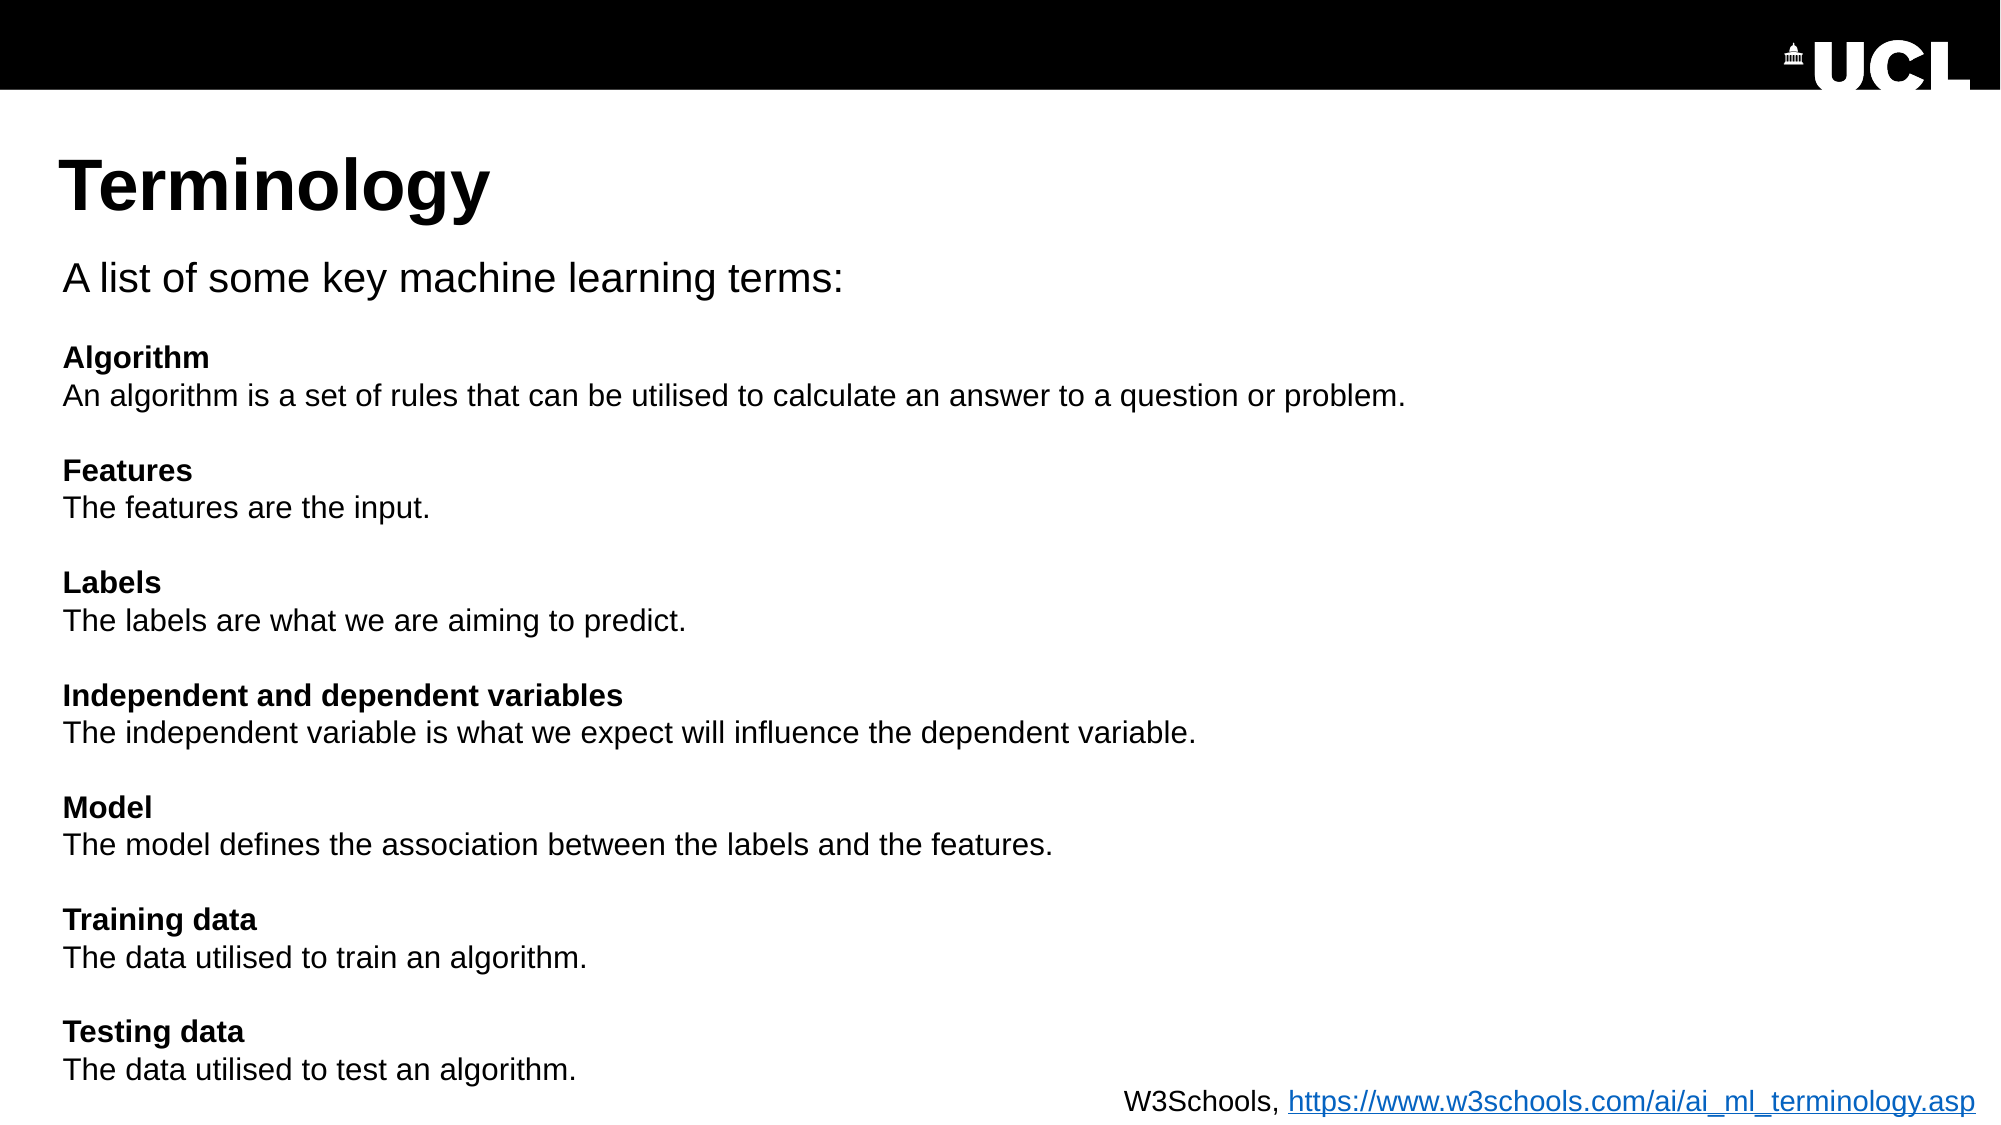

# Terminology
A list of some key machine learning terms:

Algorithm
An algorithm is a set of rules that can be utilised to calculate an answer to a question or problem.

Features
The features are the input.

Labels
The labels are what we are aiming to predict.

Independent and dependent variables
The independent variable is what we expect will influence the dependent variable.

Model
The model defines the association between the labels and the features.

Training data
The data utilised to train an algorithm.

Testing data
The data utilised to test an algorithm.
W3Schools, https://www.w3schools.com/ai/ai_ml_terminology.asp